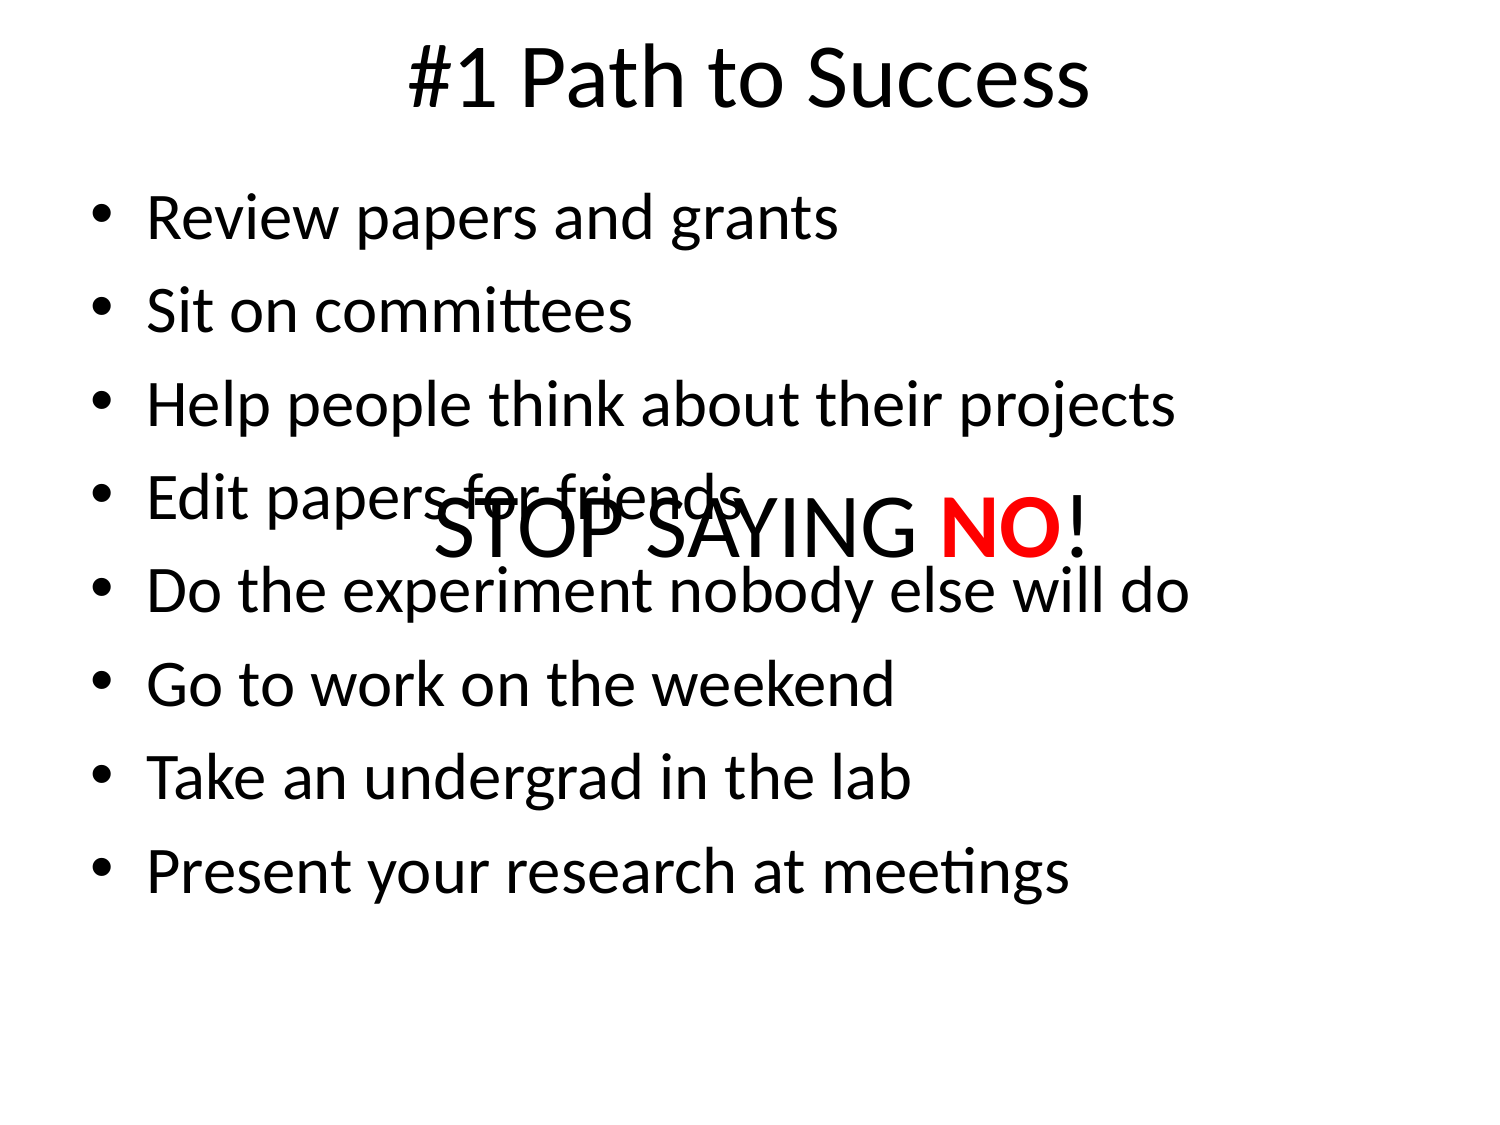

# #1 Path to Success
Review papers and grants
Sit on committees
Help people think about their projects
Edit papers for friends
Do the experiment nobody else will do
Go to work on the weekend
Take an undergrad in the lab
Present your research at meetings
STOP SAYING NO!